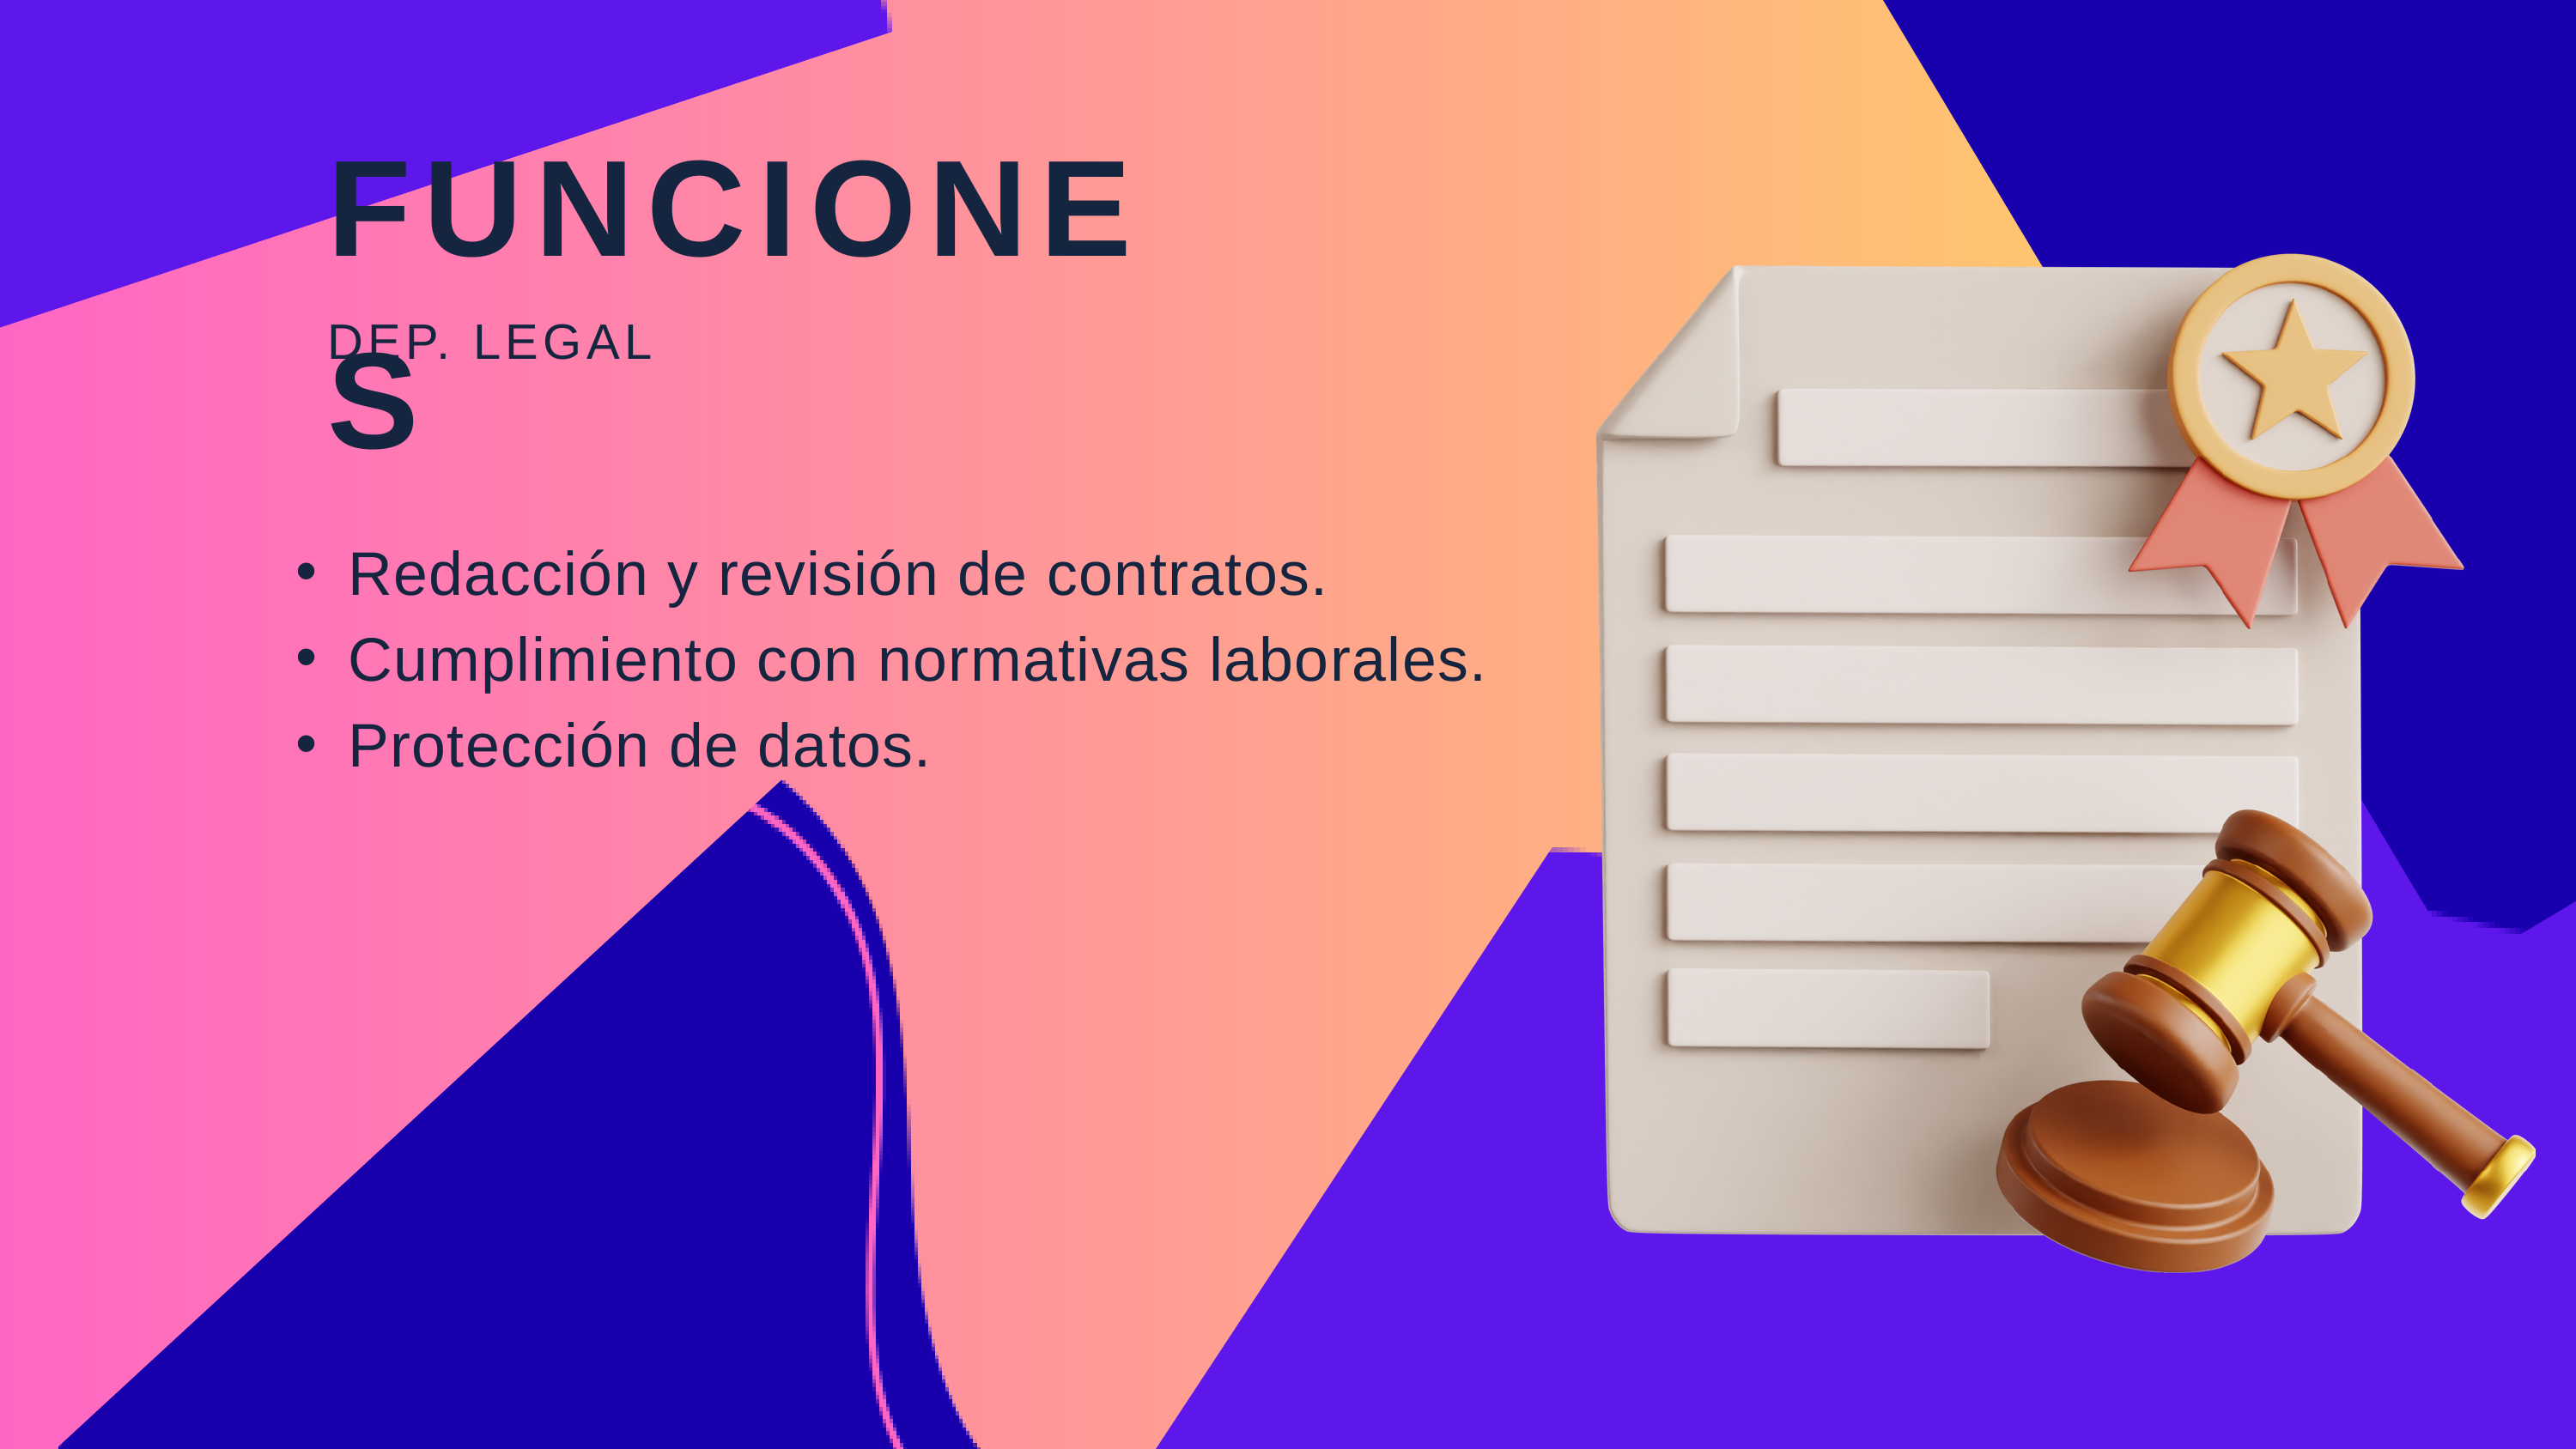

FUNCIONES

DEP. LEGAL

Redacción y revisión de contratos.
Cumplimiento con normativas laborales.
Protección de datos.